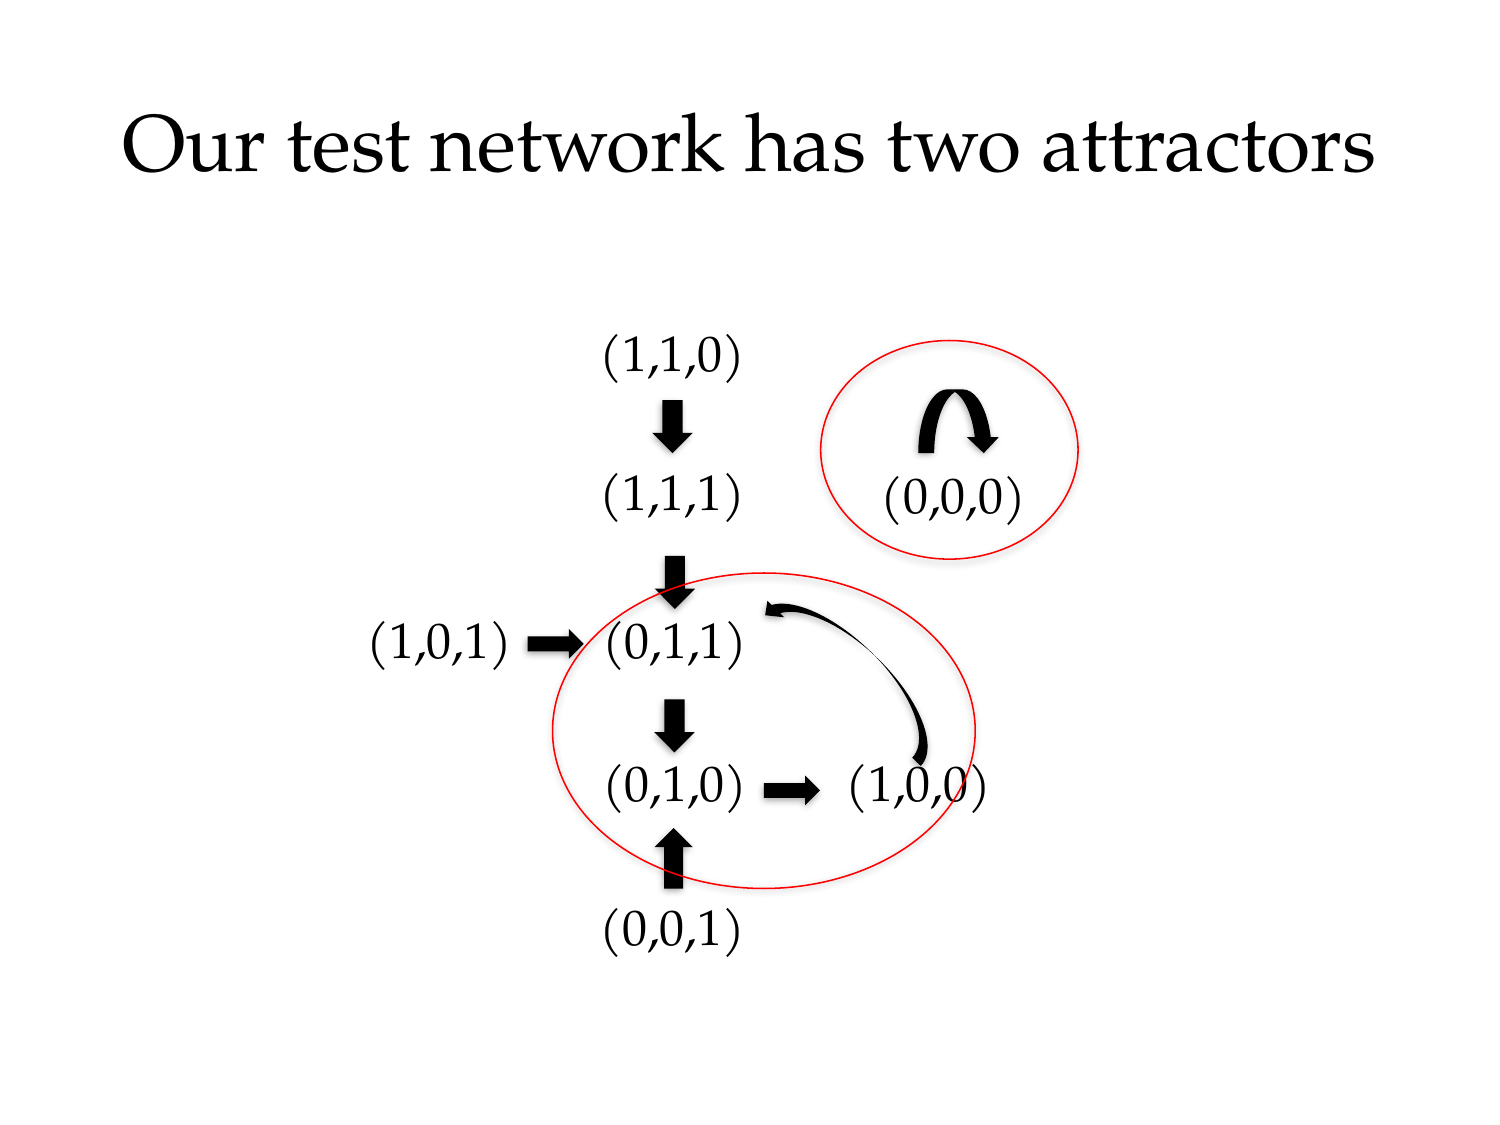

# Our test network has two attractors
(1,1,0)
(1,1,1)
(0,0,0)
(0,1,1)
(1,0,1)
(0,1,0)
(1,0,0)
(0,0,1)